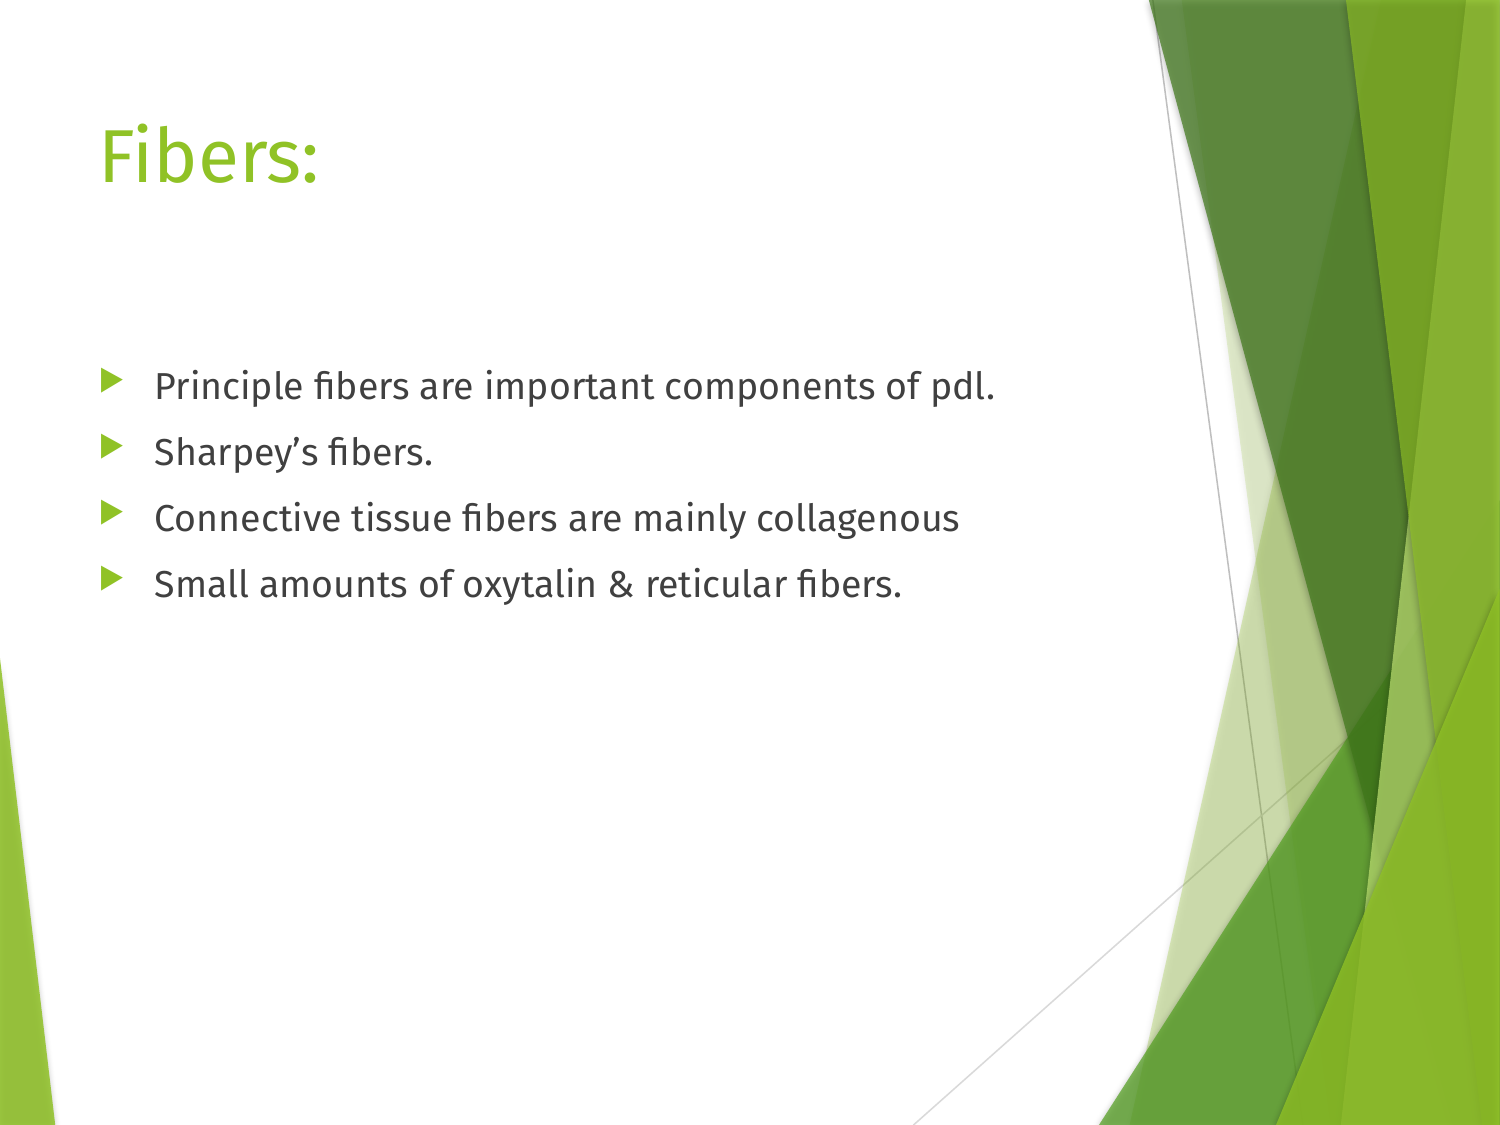

# Fibers:
Principle fibers are important components of pdl.
Sharpey’s fibers.
Connective tissue fibers are mainly collagenous
Small amounts of oxytalin & reticular fibers.